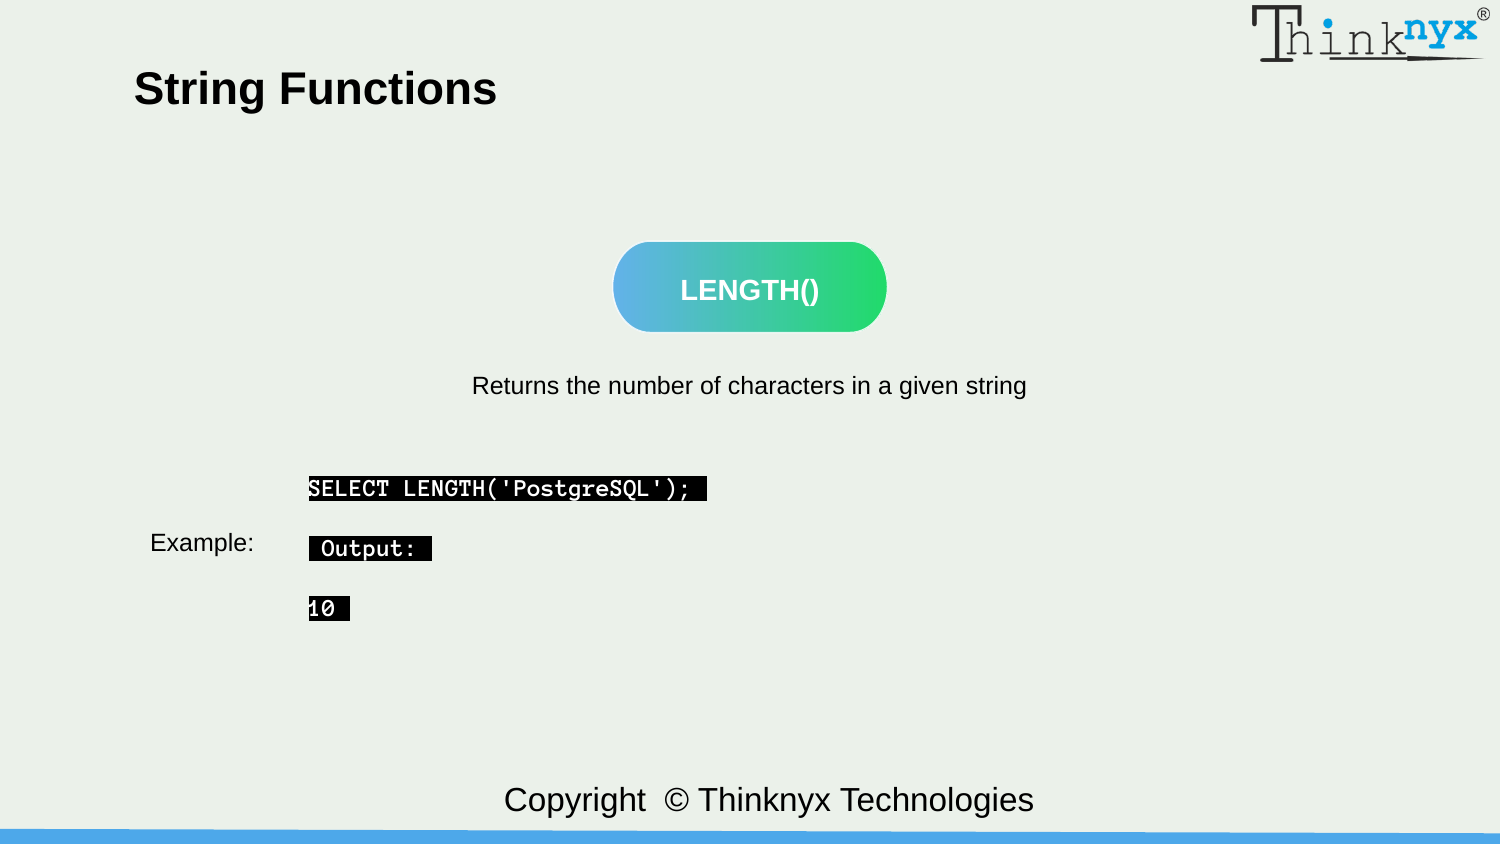

String Functions

LENGTH()
Returns the number of characters in a given string
SELECT LENGTH('PostgreSQL');
 Output:
10
Example: